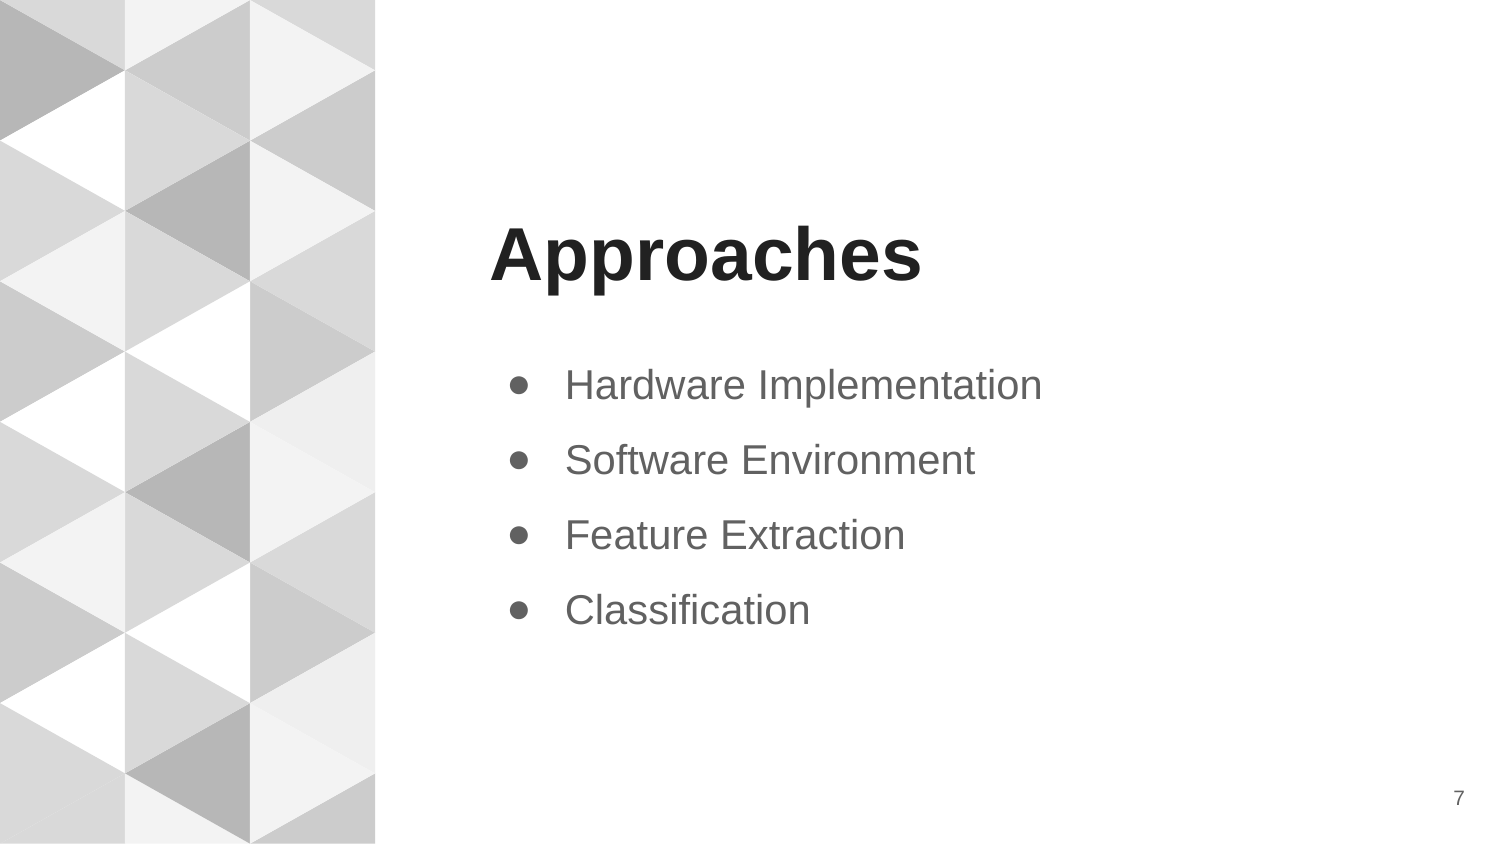

# Approaches
Hardware Implementation
Software Environment
Feature Extraction
Classification
7